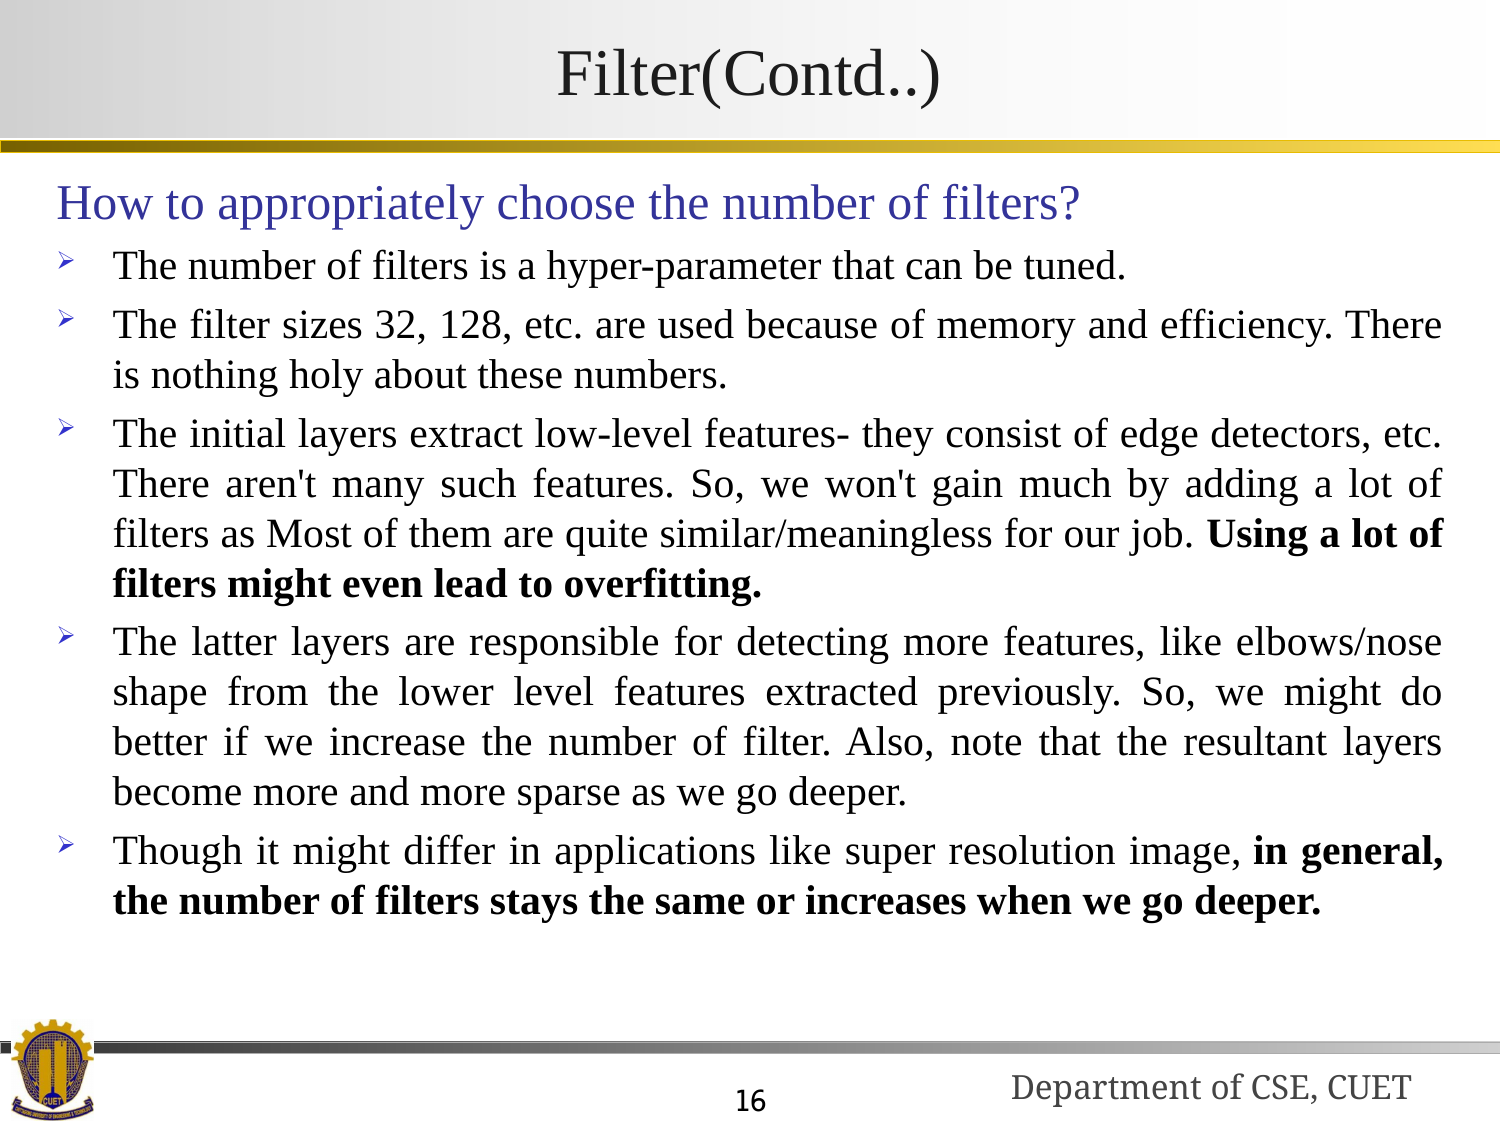

# Filter(Contd..)
How to appropriately choose the number of filters?
The number of filters is a hyper-parameter that can be tuned.
The filter sizes 32, 128, etc. are used because of memory and efficiency. There is nothing holy about these numbers.
The initial layers extract low-level features- they consist of edge detectors, etc. There aren't many such features. So, we won't gain much by adding a lot of filters as Most of them are quite similar/meaningless for our job. Using a lot of filters might even lead to overfitting.
The latter layers are responsible for detecting more features, like elbows/nose shape from the lower level features extracted previously. So, we might do better if we increase the number of filter. Also, note that the resultant layers become more and more sparse as we go deeper.
Though it might differ in applications like super resolution image, in general, the number of filters stays the same or increases when we go deeper.